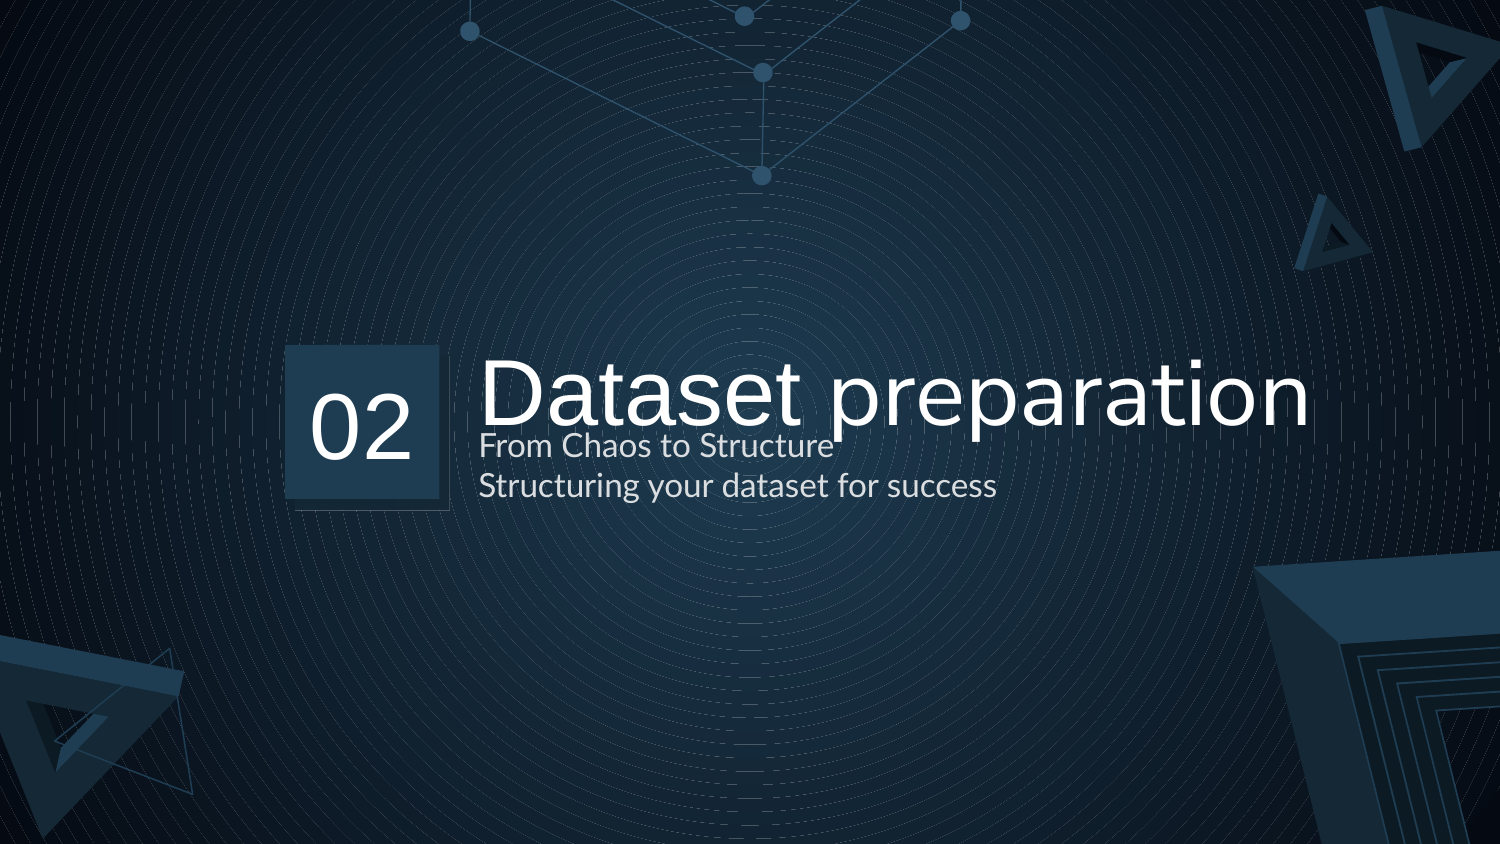

# Dataset preparation
02
From Chaos to Structure
Structuring your dataset for success